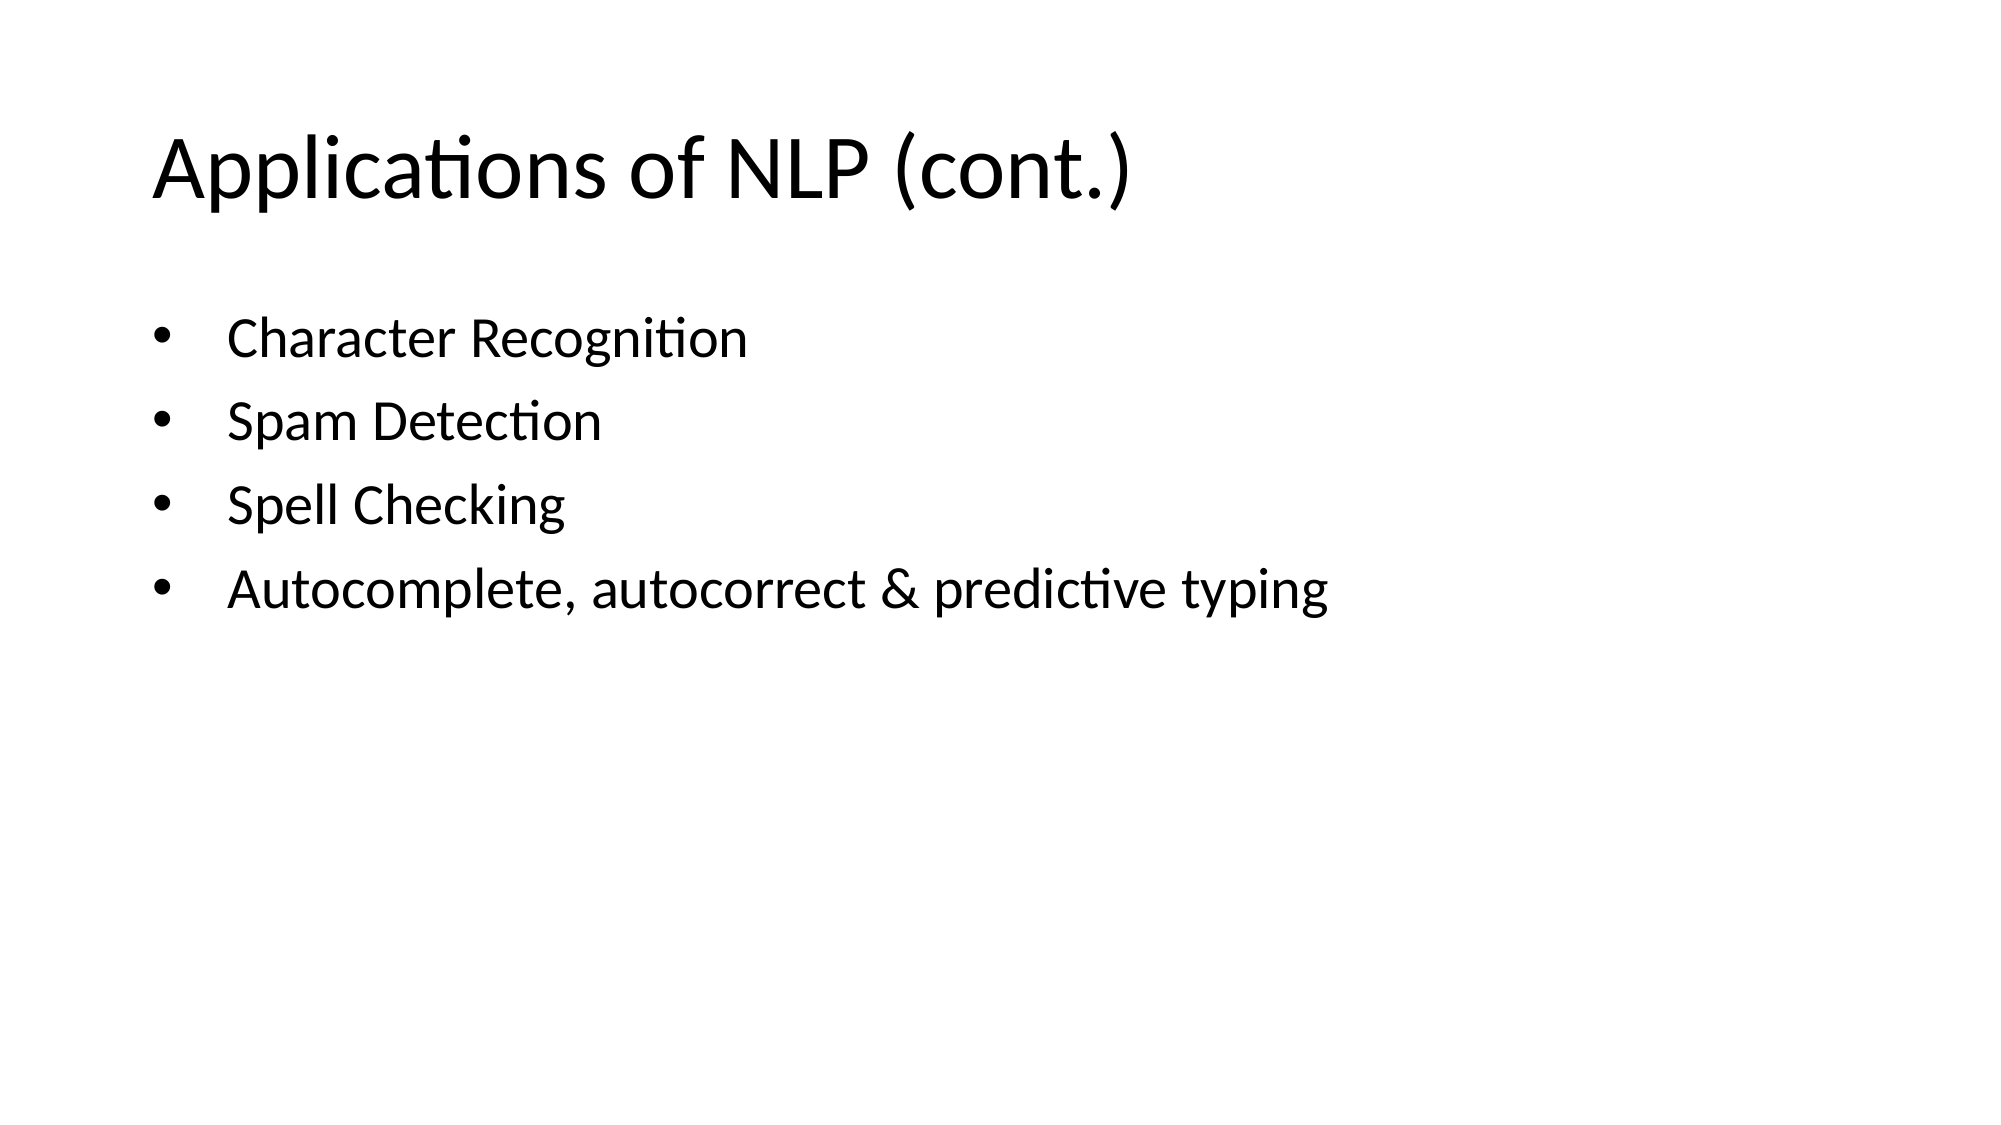

# Applications of NLP (cont.)
Character Recognition
Spam Detection
Spell Checking
Autocomplete, autocorrect & predictive typing